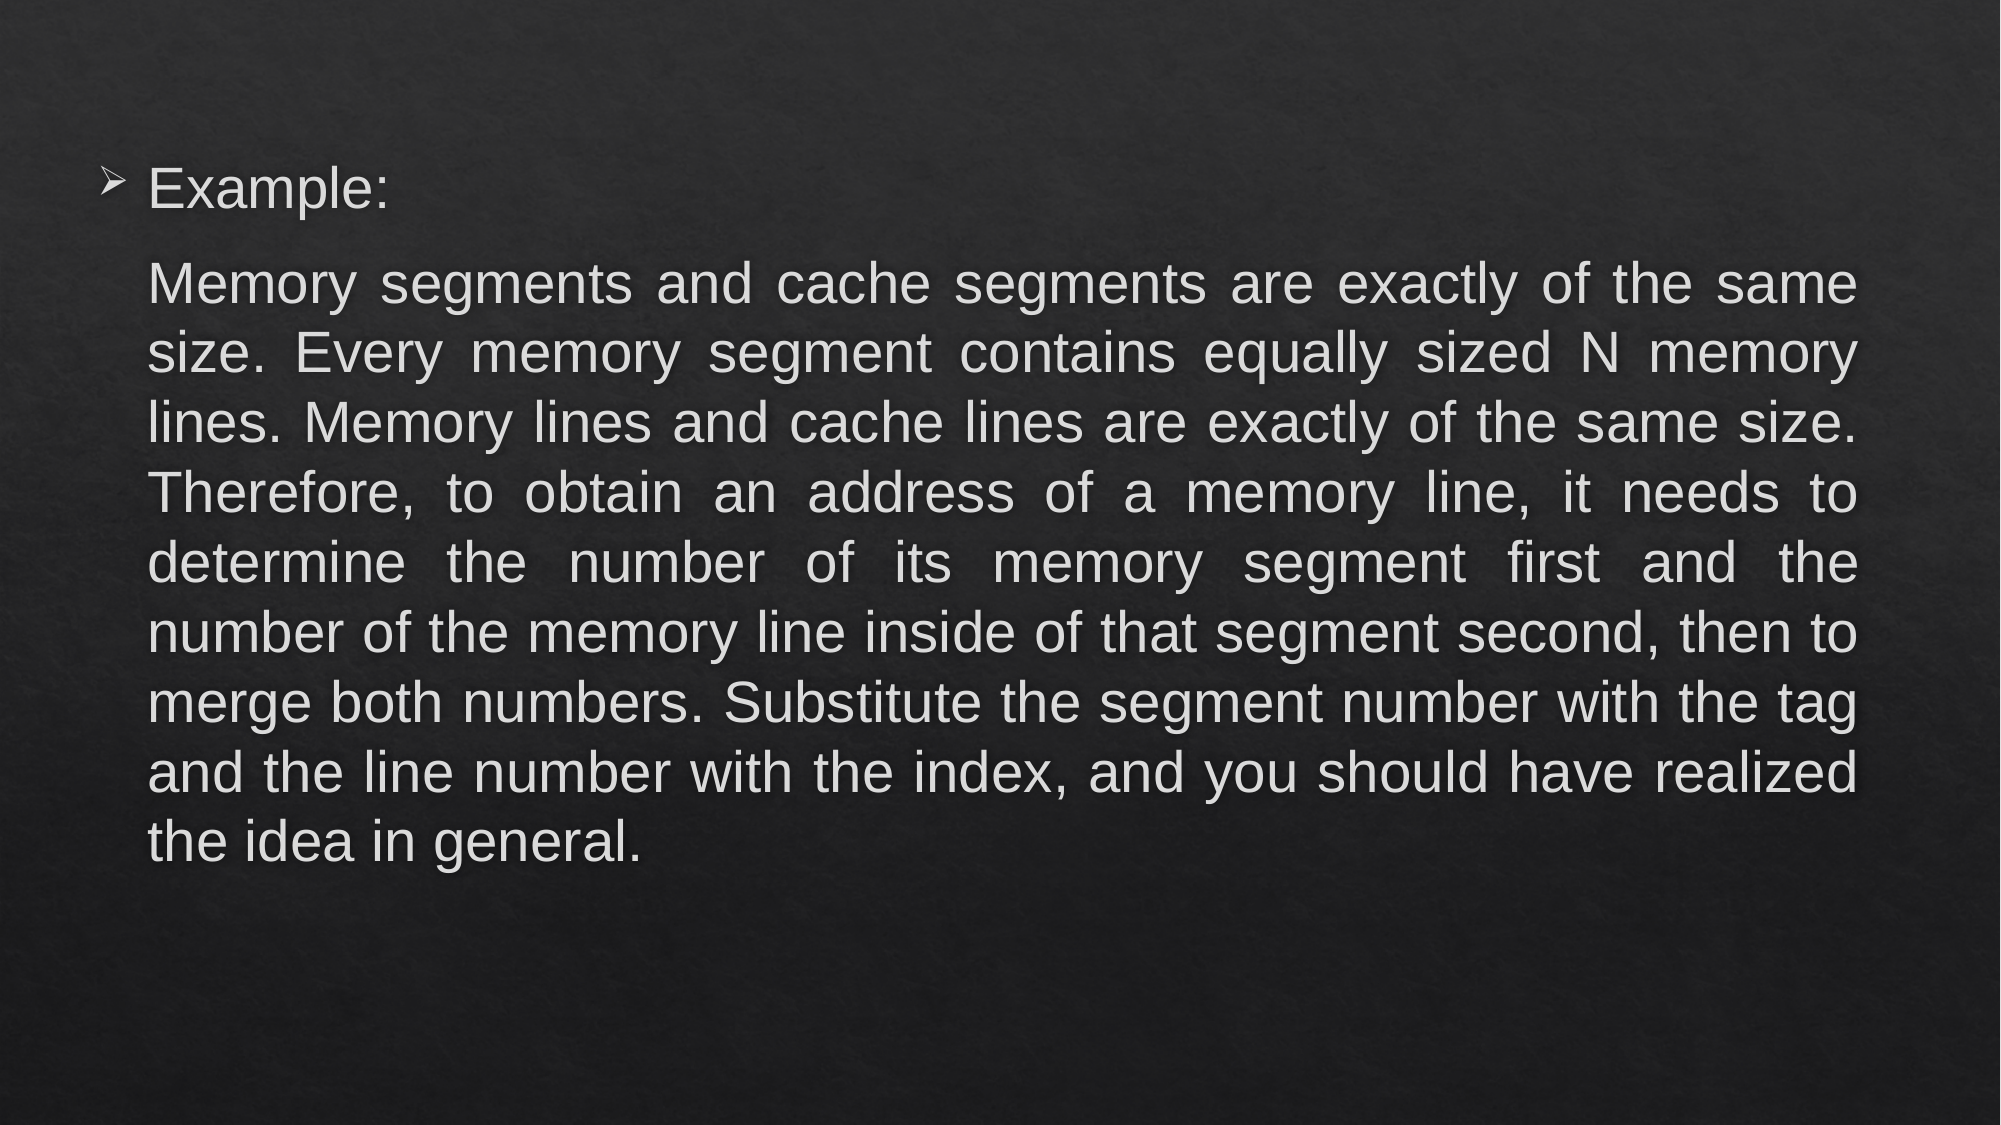

Example:
	Memory segments and cache segments are exactly of the same size. Every memory segment contains equally sized N memory lines. Memory lines and cache lines are exactly of the same size. Therefore, to obtain an address of a memory line, it needs to determine the number of its memory segment first and the number of the memory line inside of that segment second, then to merge both numbers. Substitute the segment number with the tag and the line number with the index, and you should have realized the idea in general.